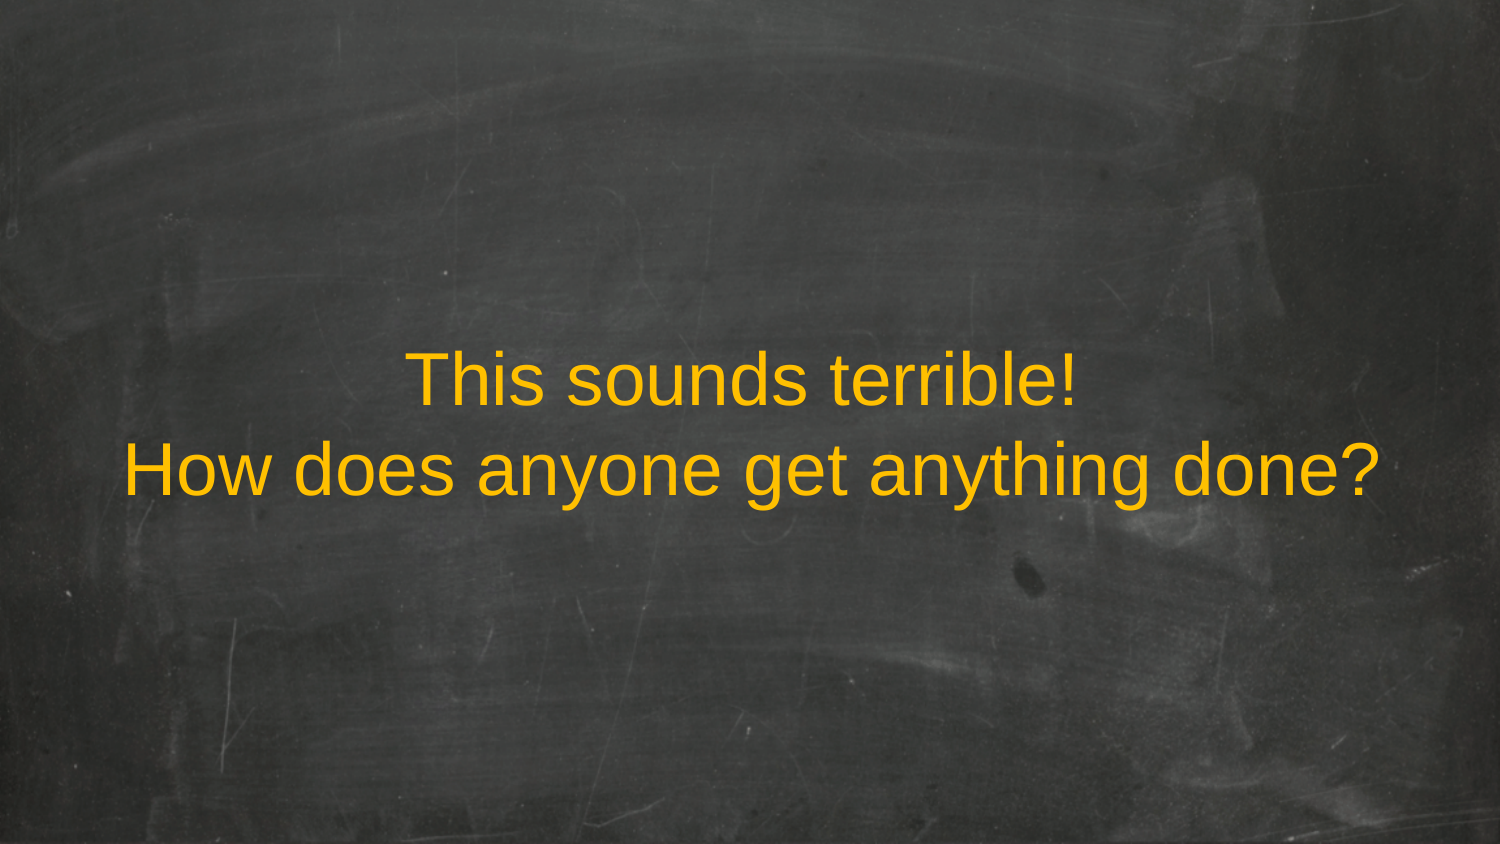

This sounds terrible!
How does anyone get anything done?